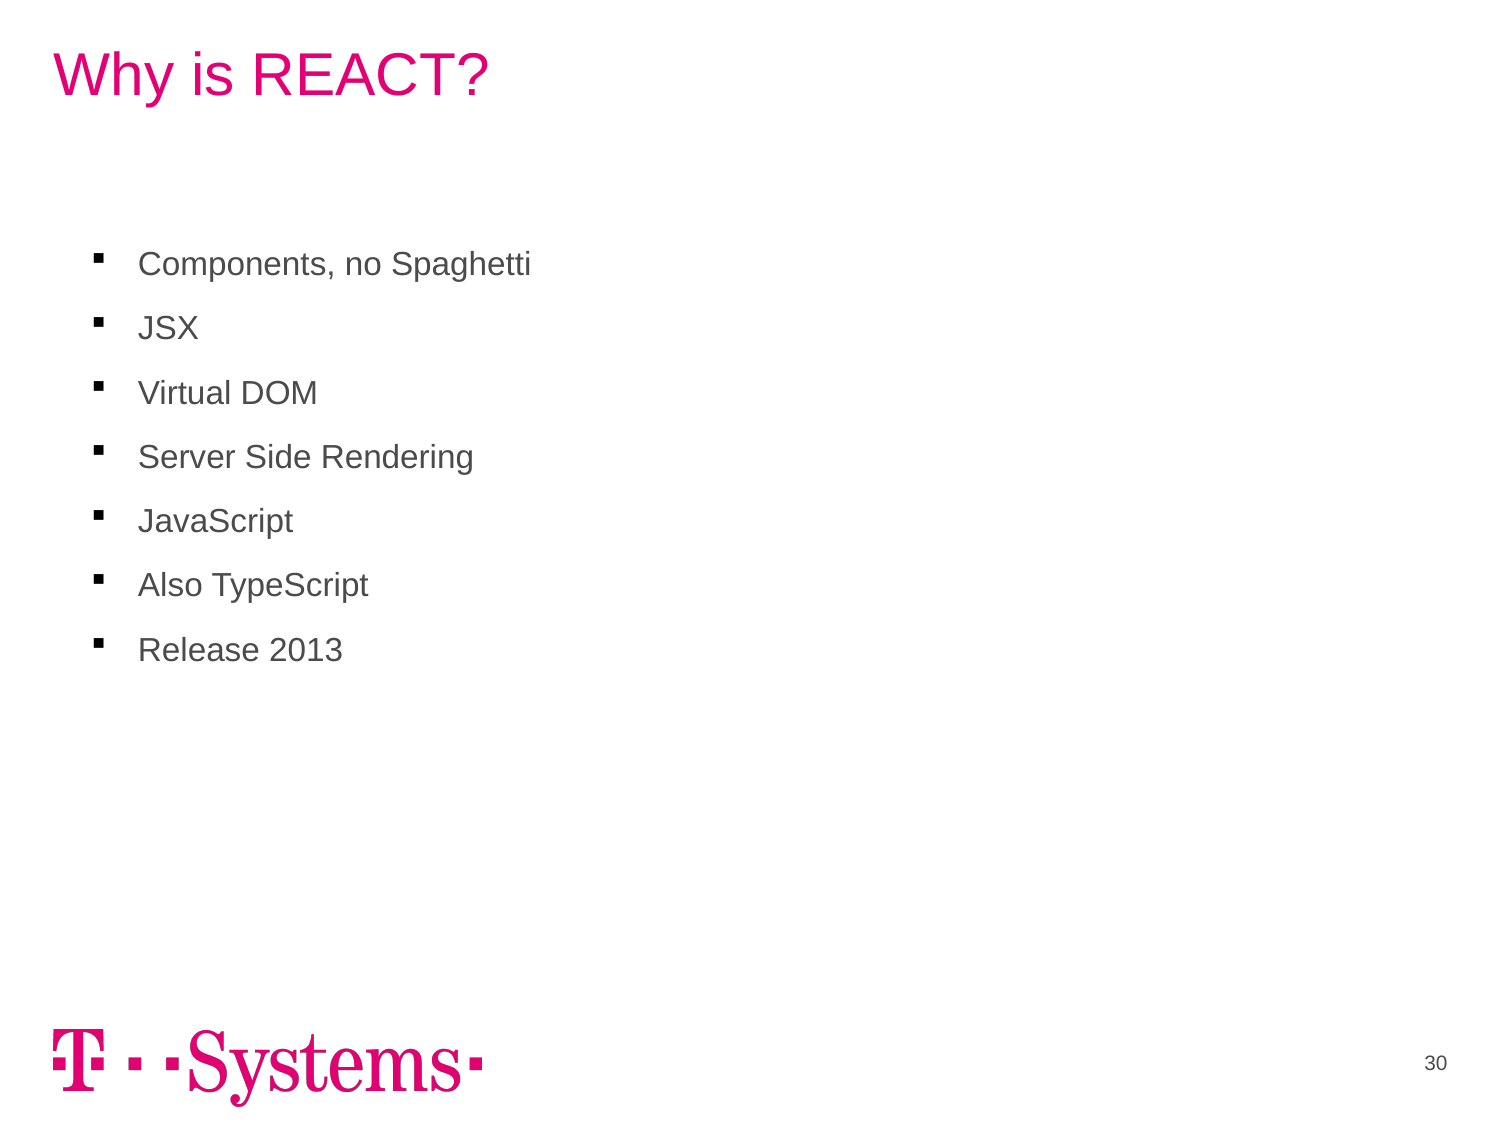

# Why is REACT?
Components, no Spaghetti
JSX
Virtual DOM
Server Side Rendering
JavaScript
Also TypeScript
Release 2013
30